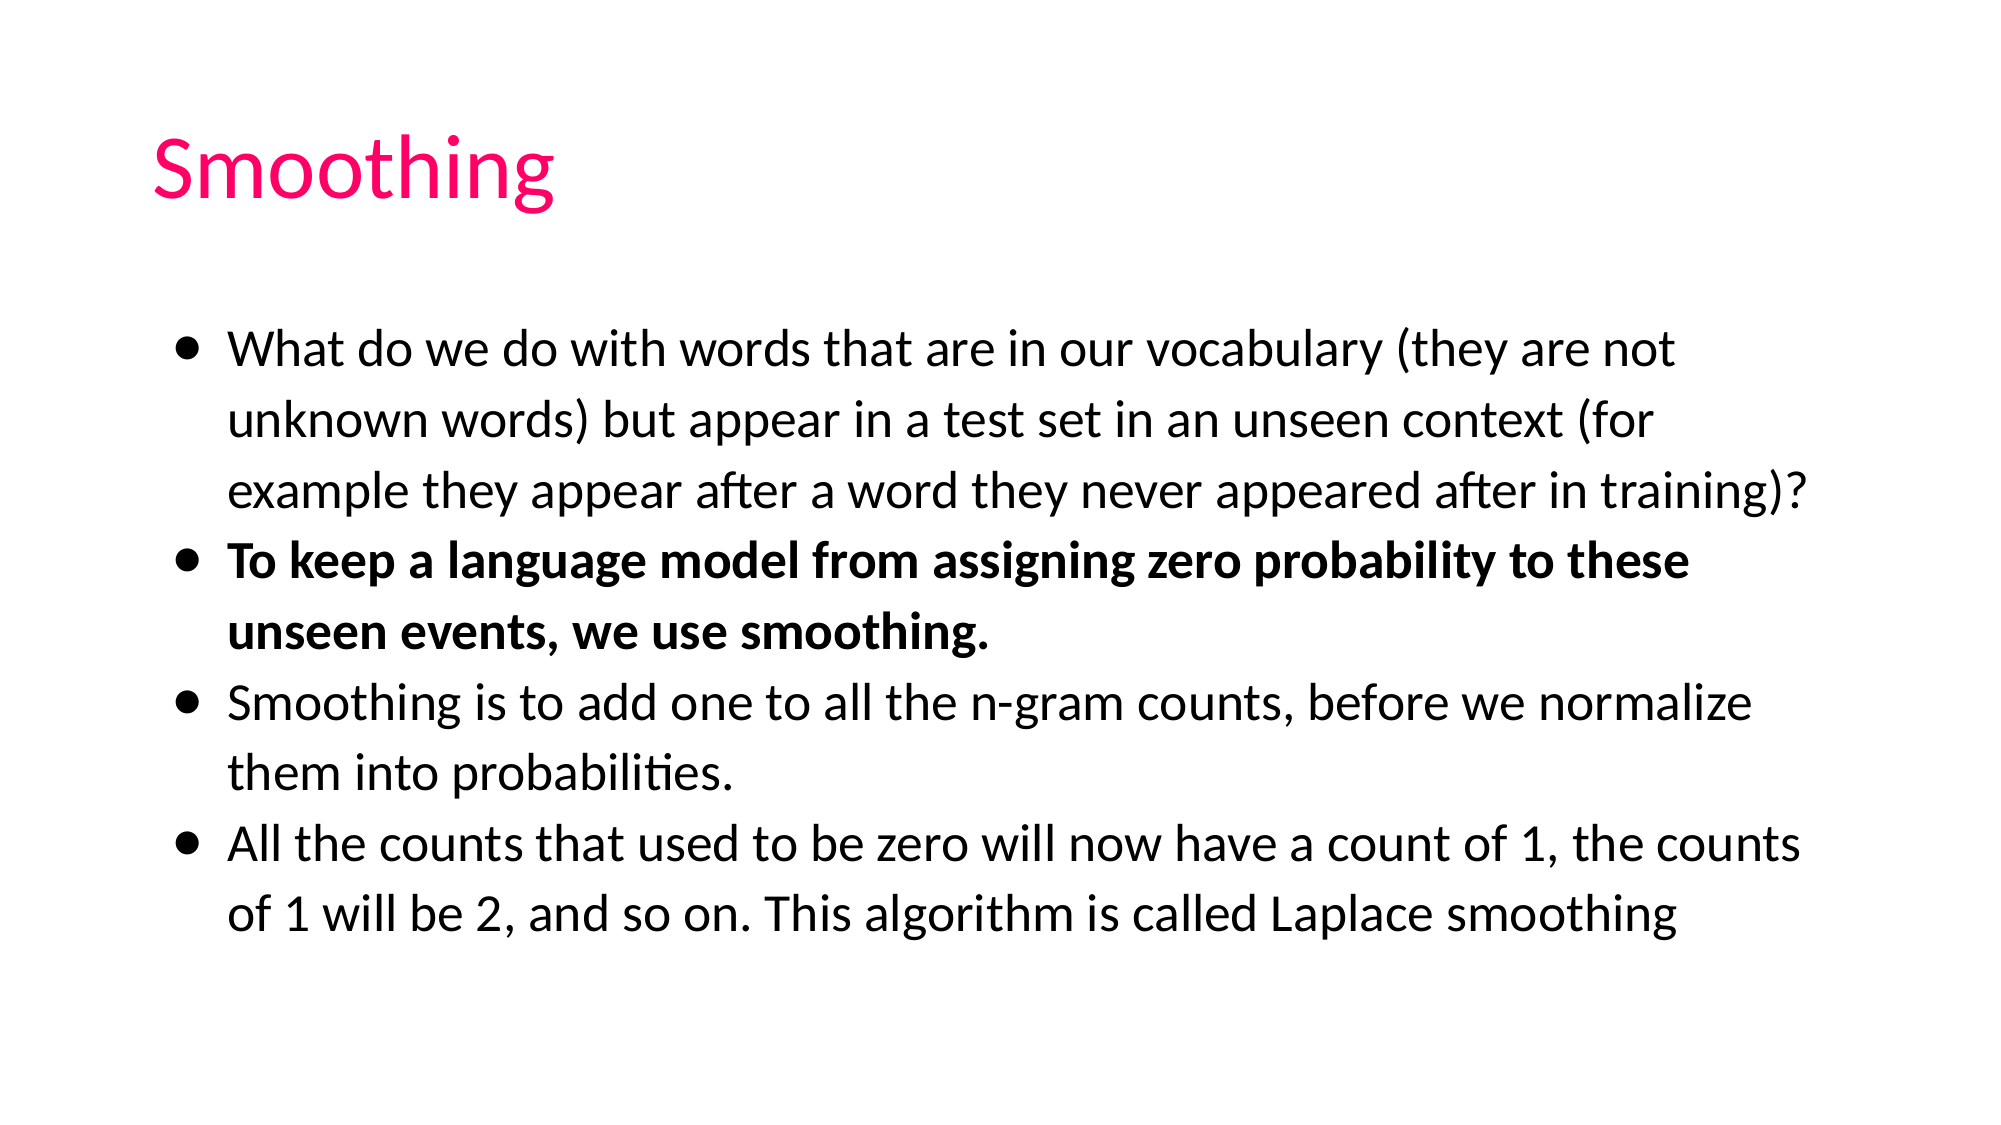

# Smoothing
What do we do with words that are in our vocabulary (they are not unknown words) but appear in a test set in an unseen context (for example they appear after a word they never appeared after in training)?
To keep a language model from assigning zero probability to these unseen events, we use smoothing.
Smoothing is to add one to all the n-gram counts, before we normalize them into probabilities.
All the counts that used to be zero will now have a count of 1, the counts of 1 will be 2, and so on. This algorithm is called Laplace smoothing